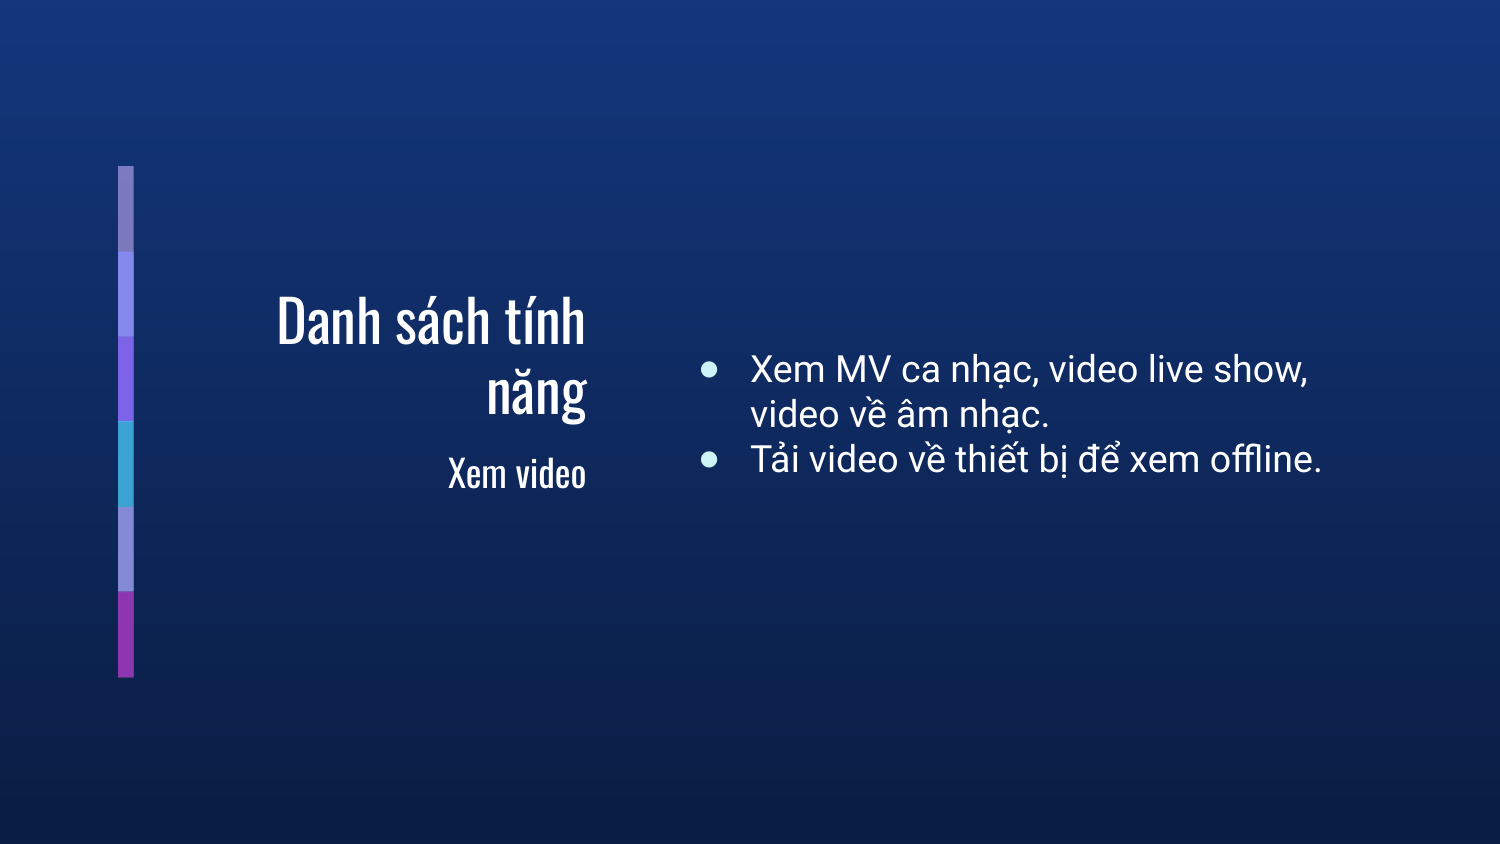

# Danh sách tính năng
Xem MV ca nhạc, video live show, video về âm nhạc.
Tải video về thiết bị để xem offline.

Xem video